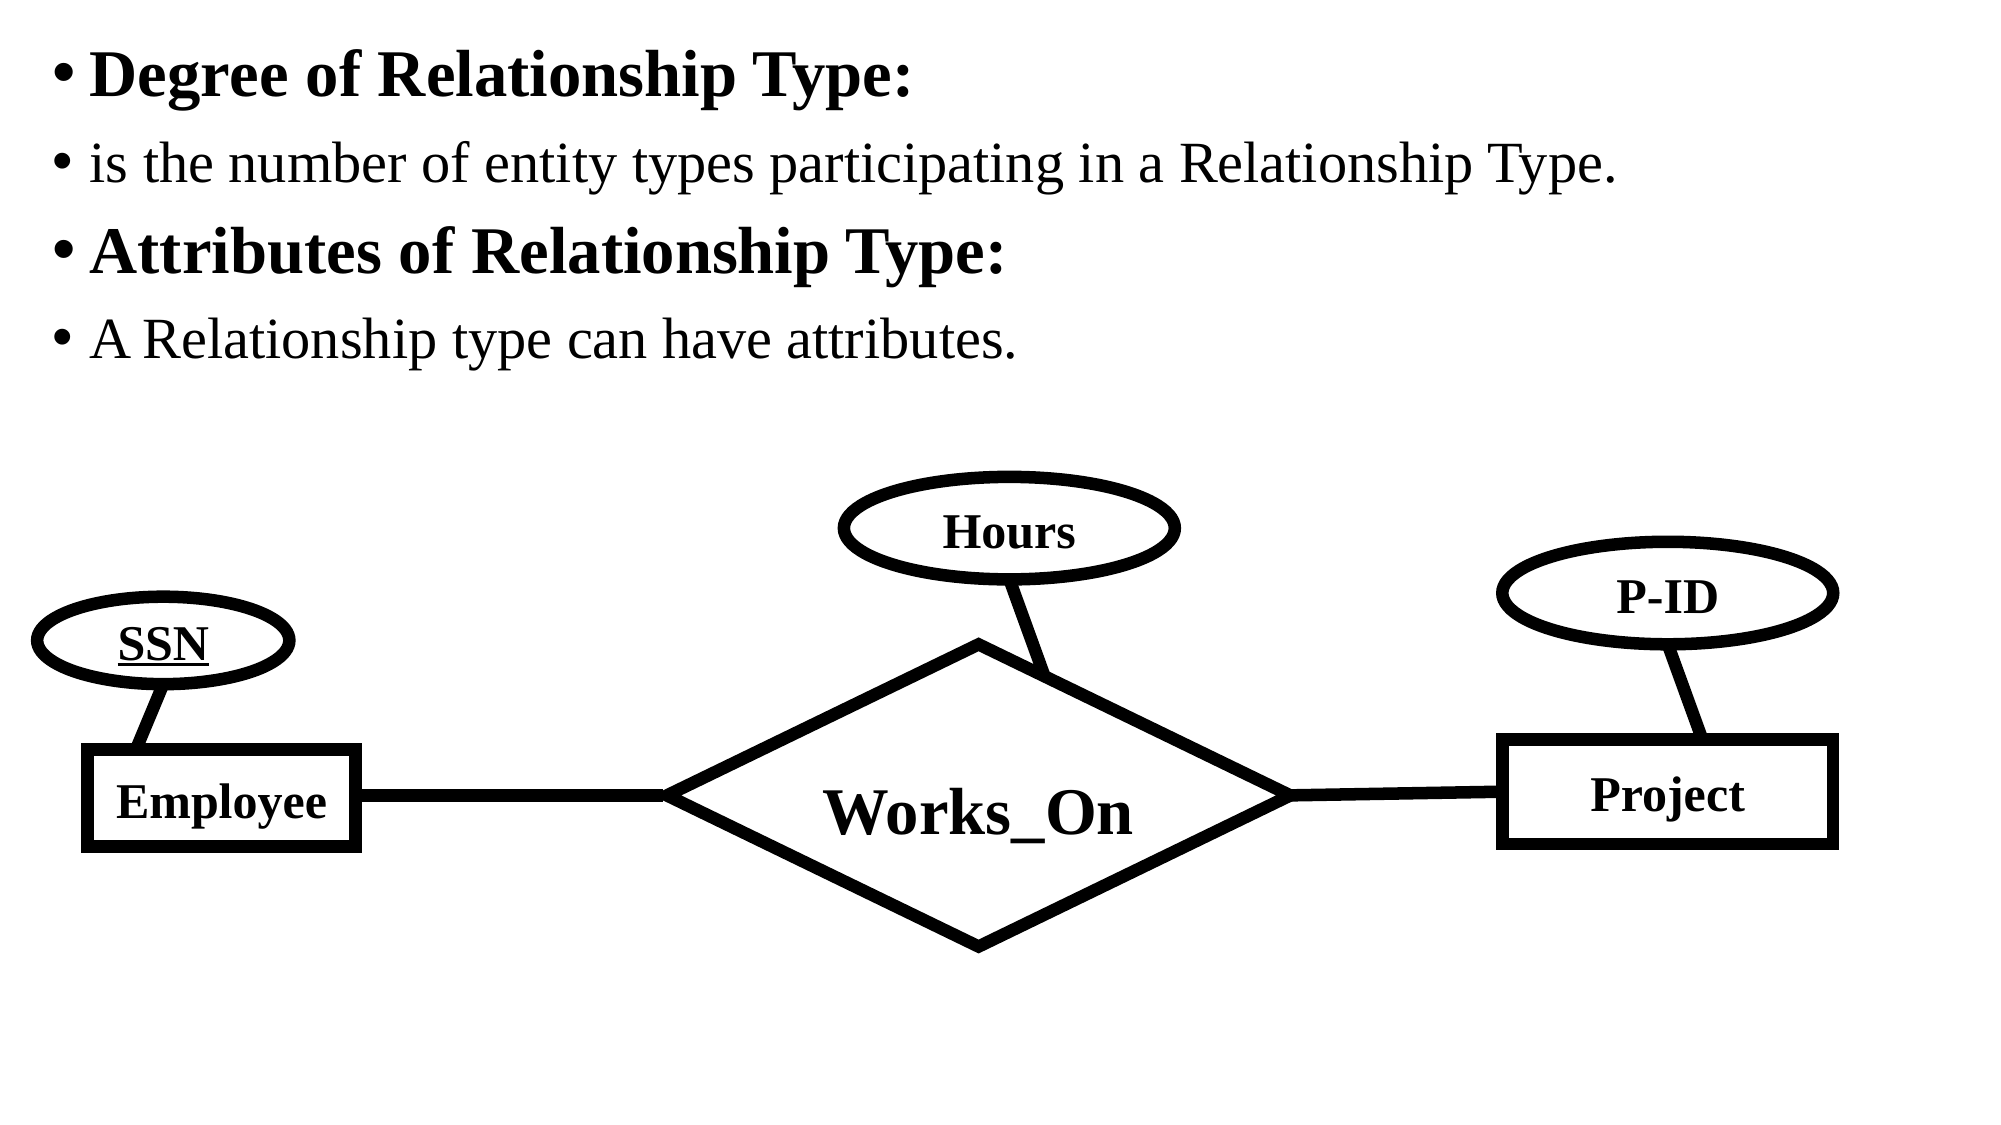

Degree of Relationship Type:
is the number of entity types participating in a Relationship Type.
Attributes of Relationship Type:
A Relationship type can have attributes.

Hours
P-ID
Project
SSN
Employee

Works_On